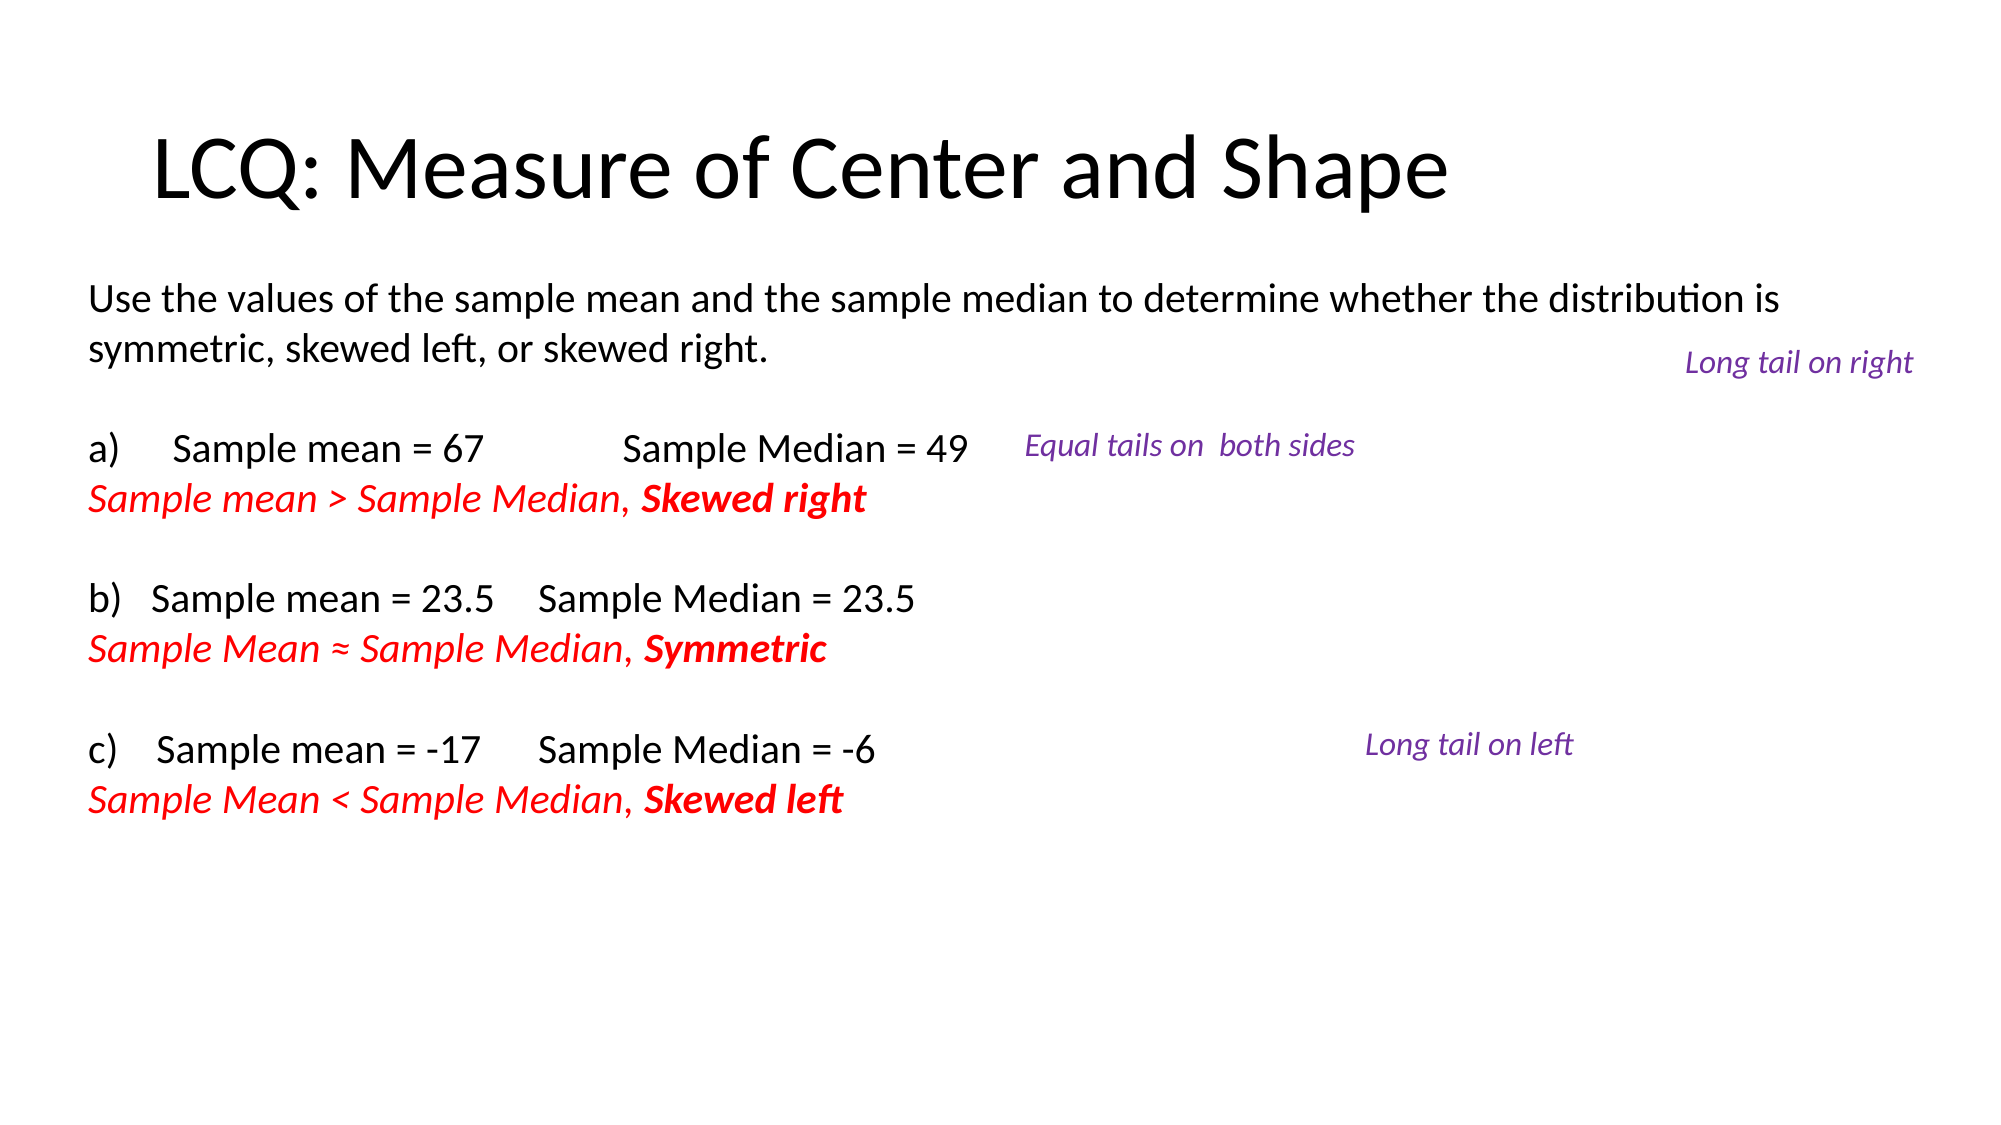

# LCQ: Measure of Center and Shape
Use the values of the sample mean and the sample median to determine whether the distribution is symmetric, skewed left, or skewed right.

Sample mean = 67 	Sample Median = 49
Sample mean > Sample Median, Skewed right

b)   Sample mean = 23.5	Sample Median = 23.5
Sample Mean ≈ Sample Median, Symmetric

c)    Sample mean = -17	Sample Median = -6
Sample Mean < Sample Median, Skewed left

Long tail on right
Equal tails on  both sides
Long tail on left